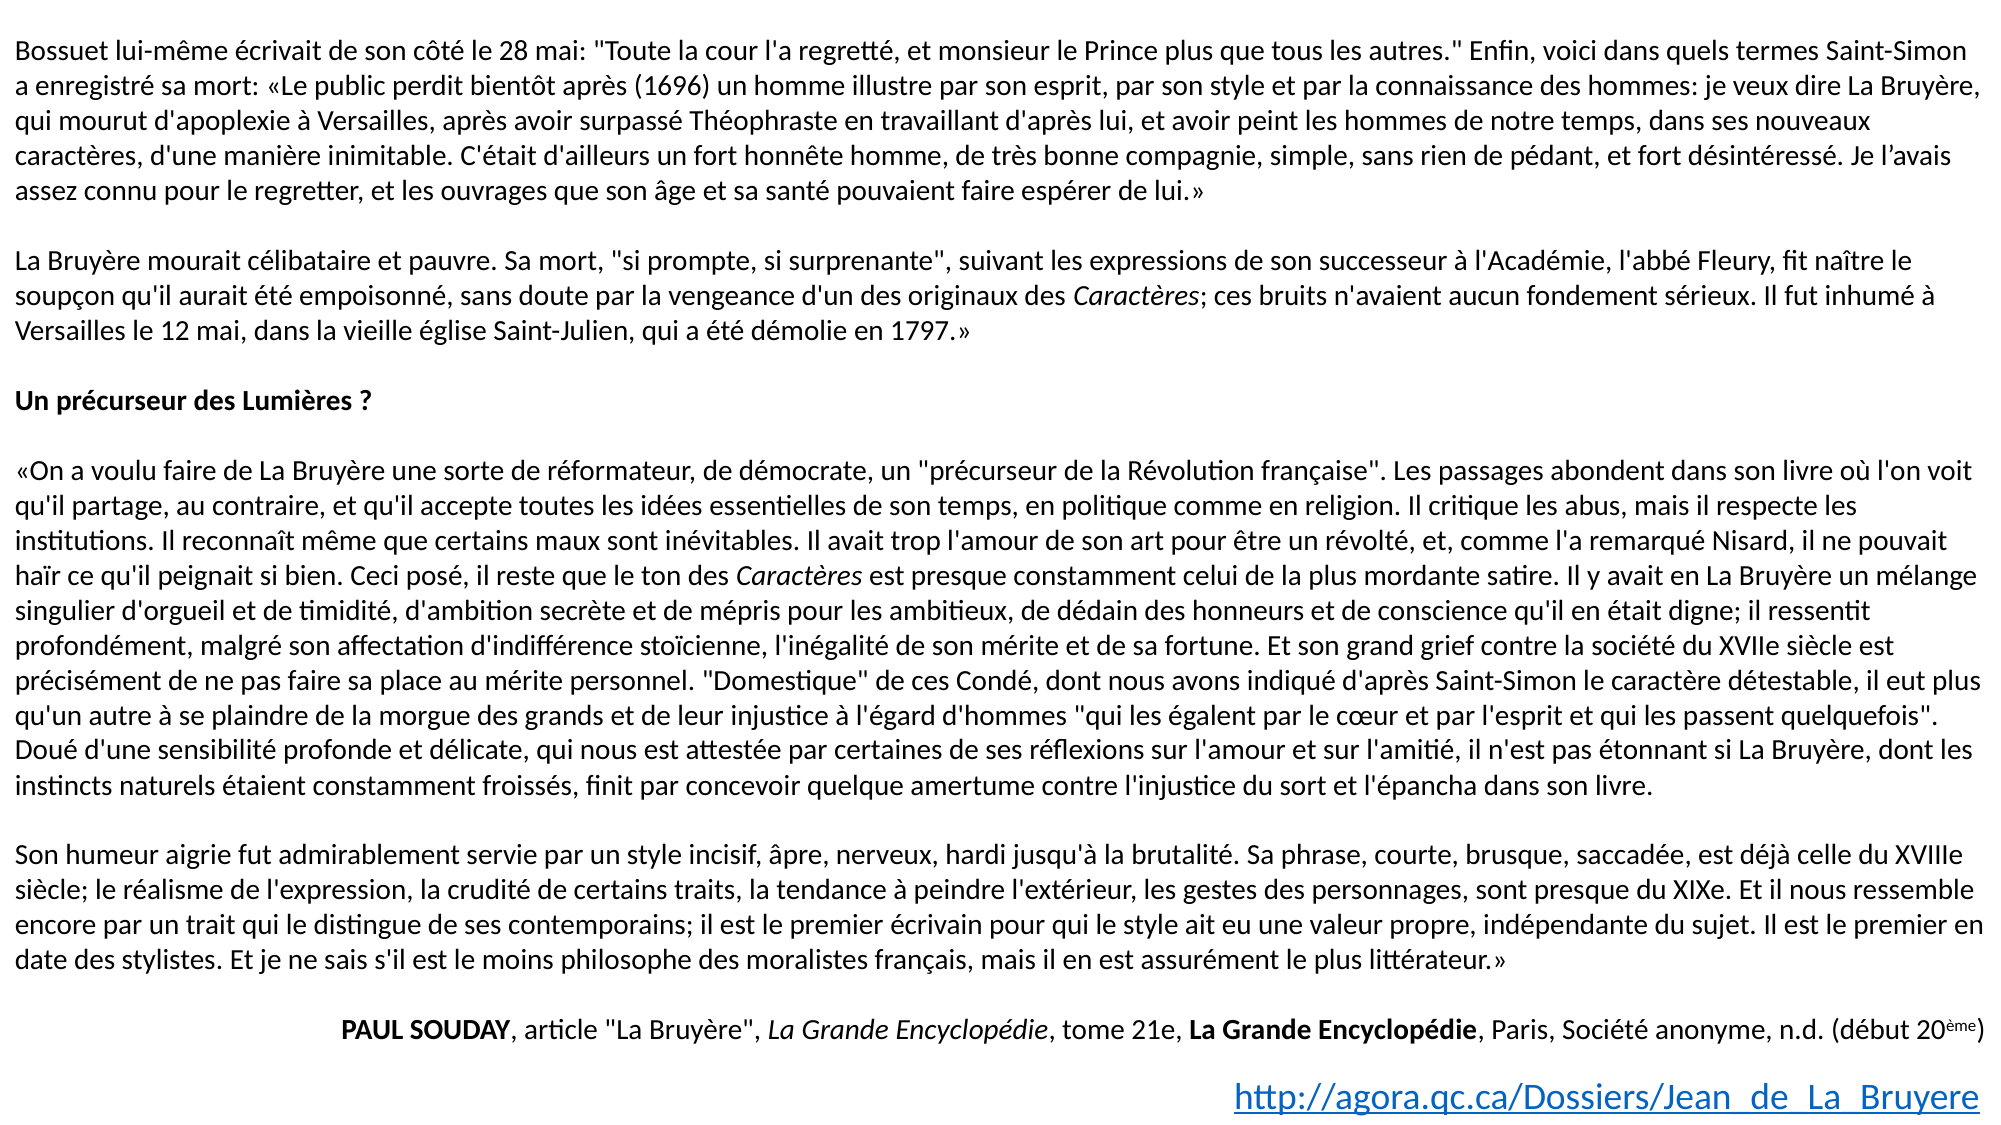

Bossuet lui-même écrivait de son côté le 28 mai: "Toute la cour l'a regretté, et monsieur le Prince plus que tous les autres." Enfin, voici dans quels termes Saint-Simon a enregistré sa mort: «Le public perdit bientôt après (1696) un homme illustre par son esprit, par son style et par la connaissance des hommes: je veux dire La Bruyère, qui mourut d'apoplexie à Versailles, après avoir surpassé Théophraste en travaillant d'après lui, et avoir peint les hommes de notre temps, dans ses nouveaux caractères, d'une manière inimitable. C'était d'ailleurs un fort honnête homme, de très bonne compagnie, simple, sans rien de pédant, et fort désintéressé. Je l’avais assez connu pour le regretter, et les ouvrages que son âge et sa santé pouvaient faire espérer de lui.»

La Bruyère mourait célibataire et pauvre. Sa mort, "si prompte, si surprenante", suivant les expressions de son successeur à l'Académie, l'abbé Fleury, fit naître le soupçon qu'il aurait été empoisonné, sans doute par la vengeance d'un des originaux des Caractères; ces bruits n'avaient aucun fondement sérieux. Il fut inhumé à Versailles le 12 mai, dans la vieille église Saint-Julien, qui a été démolie en 1797.»

Un précurseur des Lumières ?

«On a voulu faire de La Bruyère une sorte de réformateur, de démocrate, un "précurseur de la Révolution française". Les passages abondent dans son livre où l'on voit qu'il partage, au contraire, et qu'il accepte toutes les idées essentielles de son temps, en politique comme en religion. Il critique les abus, mais il respecte les institutions. Il reconnaît même que certains maux sont inévitables. Il avait trop l'amour de son art pour être un révolté, et, comme l'a remarqué Nisard, il ne pouvait haïr ce qu'il peignait si bien. Ceci posé, il reste que le ton des Caractères est presque constamment celui de la plus mordante satire. Il y avait en La Bruyère un mélange singulier d'orgueil et de timidité, d'ambition secrète et de mépris pour les ambitieux, de dédain des honneurs et de conscience qu'il en était digne; il ressentit profondément, malgré son affectation d'indifférence stoïcienne, l'inégalité de son mérite et de sa fortune. Et son grand grief contre la société du XVIIe siècle est précisément de ne pas faire sa place au mérite personnel. "Domestique" de ces Condé, dont nous avons indiqué d'après Saint-Simon le caractère détestable, il eut plus qu'un autre à se plaindre de la morgue des grands et de leur injustice à l'égard d'hommes "qui les égalent par le cœur et par l'esprit et qui les passent quelquefois". Doué d'une sensibilité profonde et délicate, qui nous est attestée par certaines de ses réflexions sur l'amour et sur l'amitié, il n'est pas étonnant si La Bruyère, dont les instincts naturels étaient constamment froissés, finit par concevoir quelque amertume contre l'injustice du sort et l'épancha dans son livre.

Son humeur aigrie fut admirablement servie par un style incisif, âpre, nerveux, hardi jusqu'à la brutalité. Sa phrase, courte, brusque, saccadée, est déjà celle du XVIIIe siècle; le réalisme de l'expression, la crudité de certains traits, la tendance à peindre l'extérieur, les gestes des personnages, sont presque du XIXe. Et il nous ressemble encore par un trait qui le distingue de ses contemporains; il est le premier écrivain pour qui le style ait eu une valeur propre, indépendante du sujet. Il est le premier en date des stylistes. Et je ne sais s'il est le moins philosophe des moralistes français, mais il en est assurément le plus littérateur.»

PAUL SOUDAY, article "La Bruyère", La Grande Encyclopédie, tome 21e, La Grande Encyclopédie, Paris, Société anonyme, n.d. (début 20ème)
http://agora.qc.ca/Dossiers/Jean_de_La_Bruyere